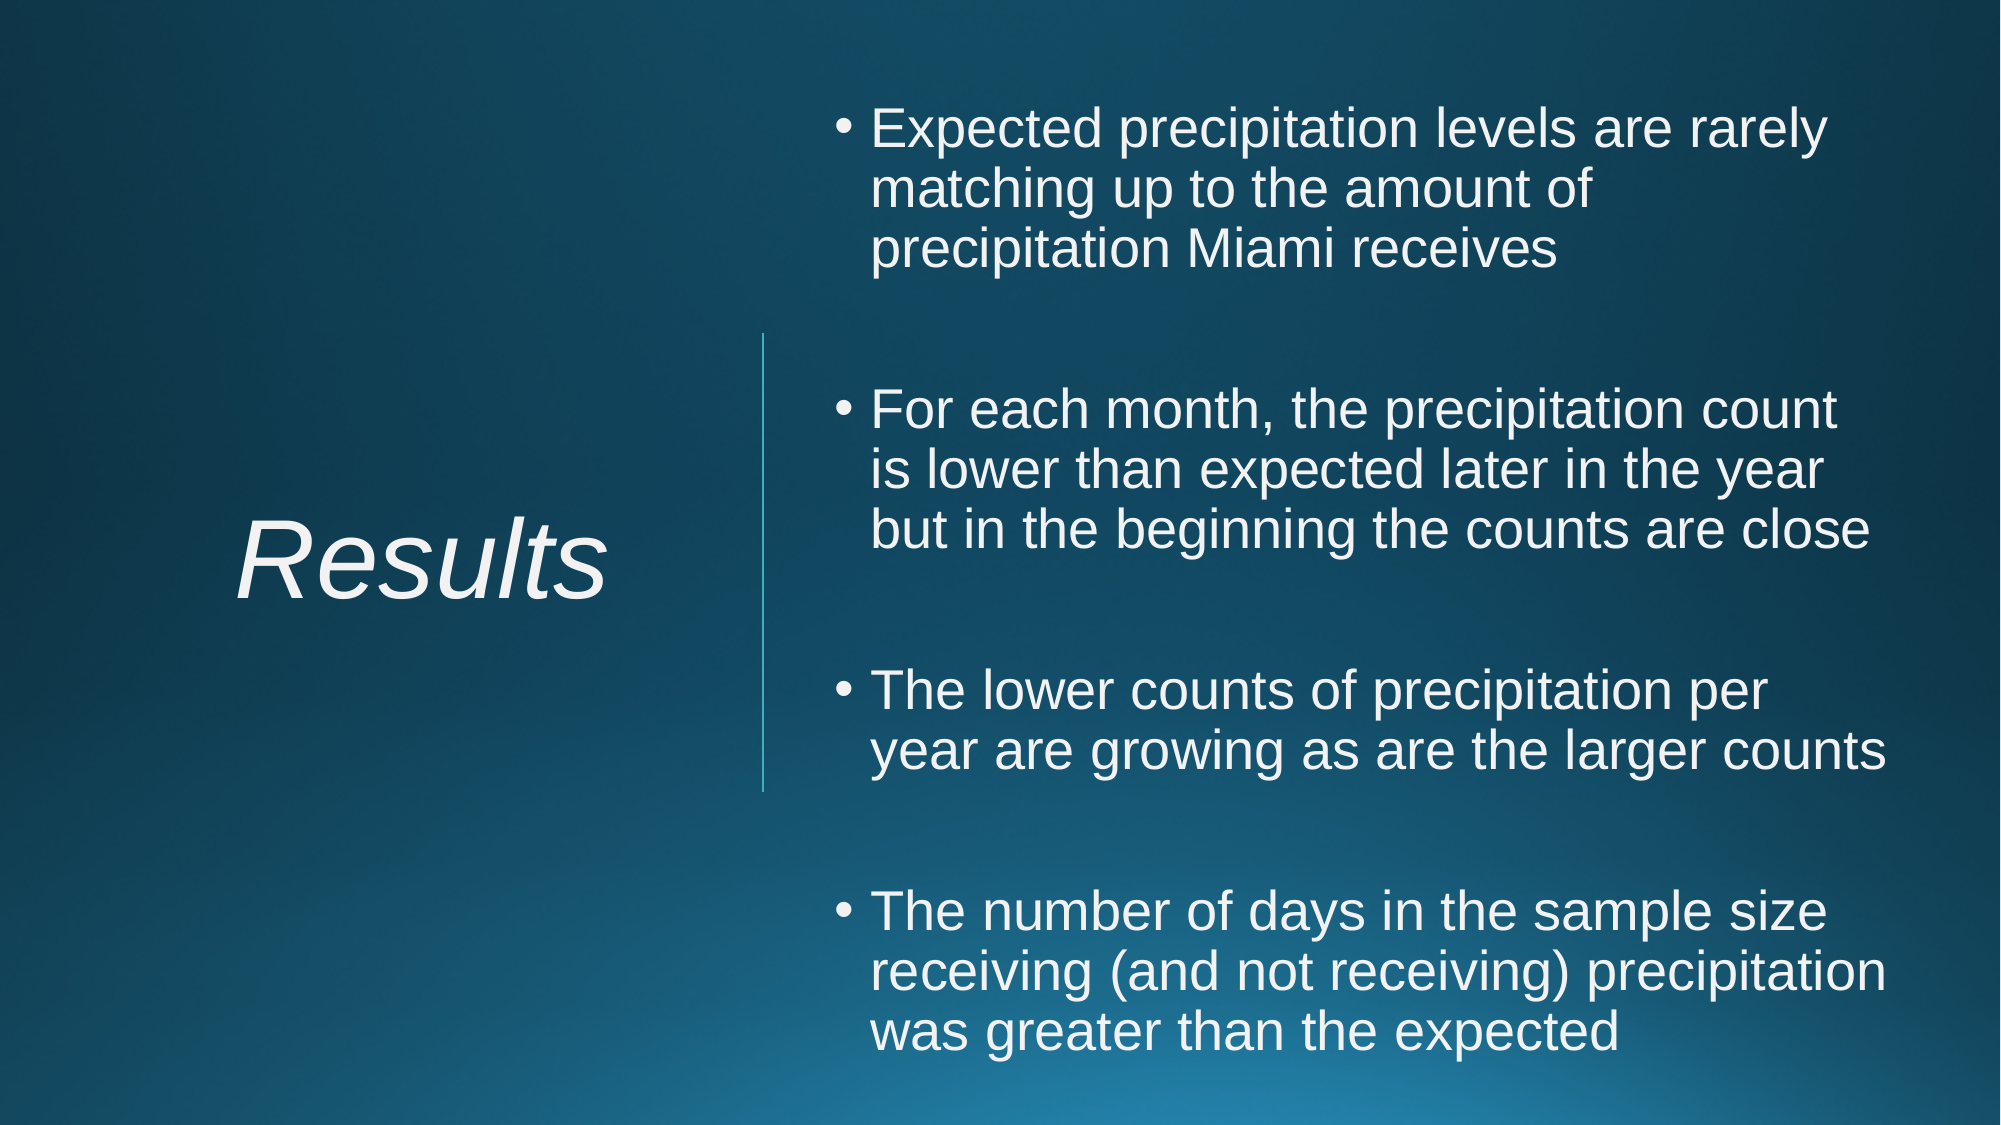

Expected precipitation levels are rarely matching up to the amount of precipitation Miami receives

For each month, the precipitation count is lower than expected later in the year but in the beginning the counts are close

The lower counts of precipitation per year are growing as are the larger counts

The number of days in the sample size receiving (and not receiving) precipitation was greater than the expected
# Results